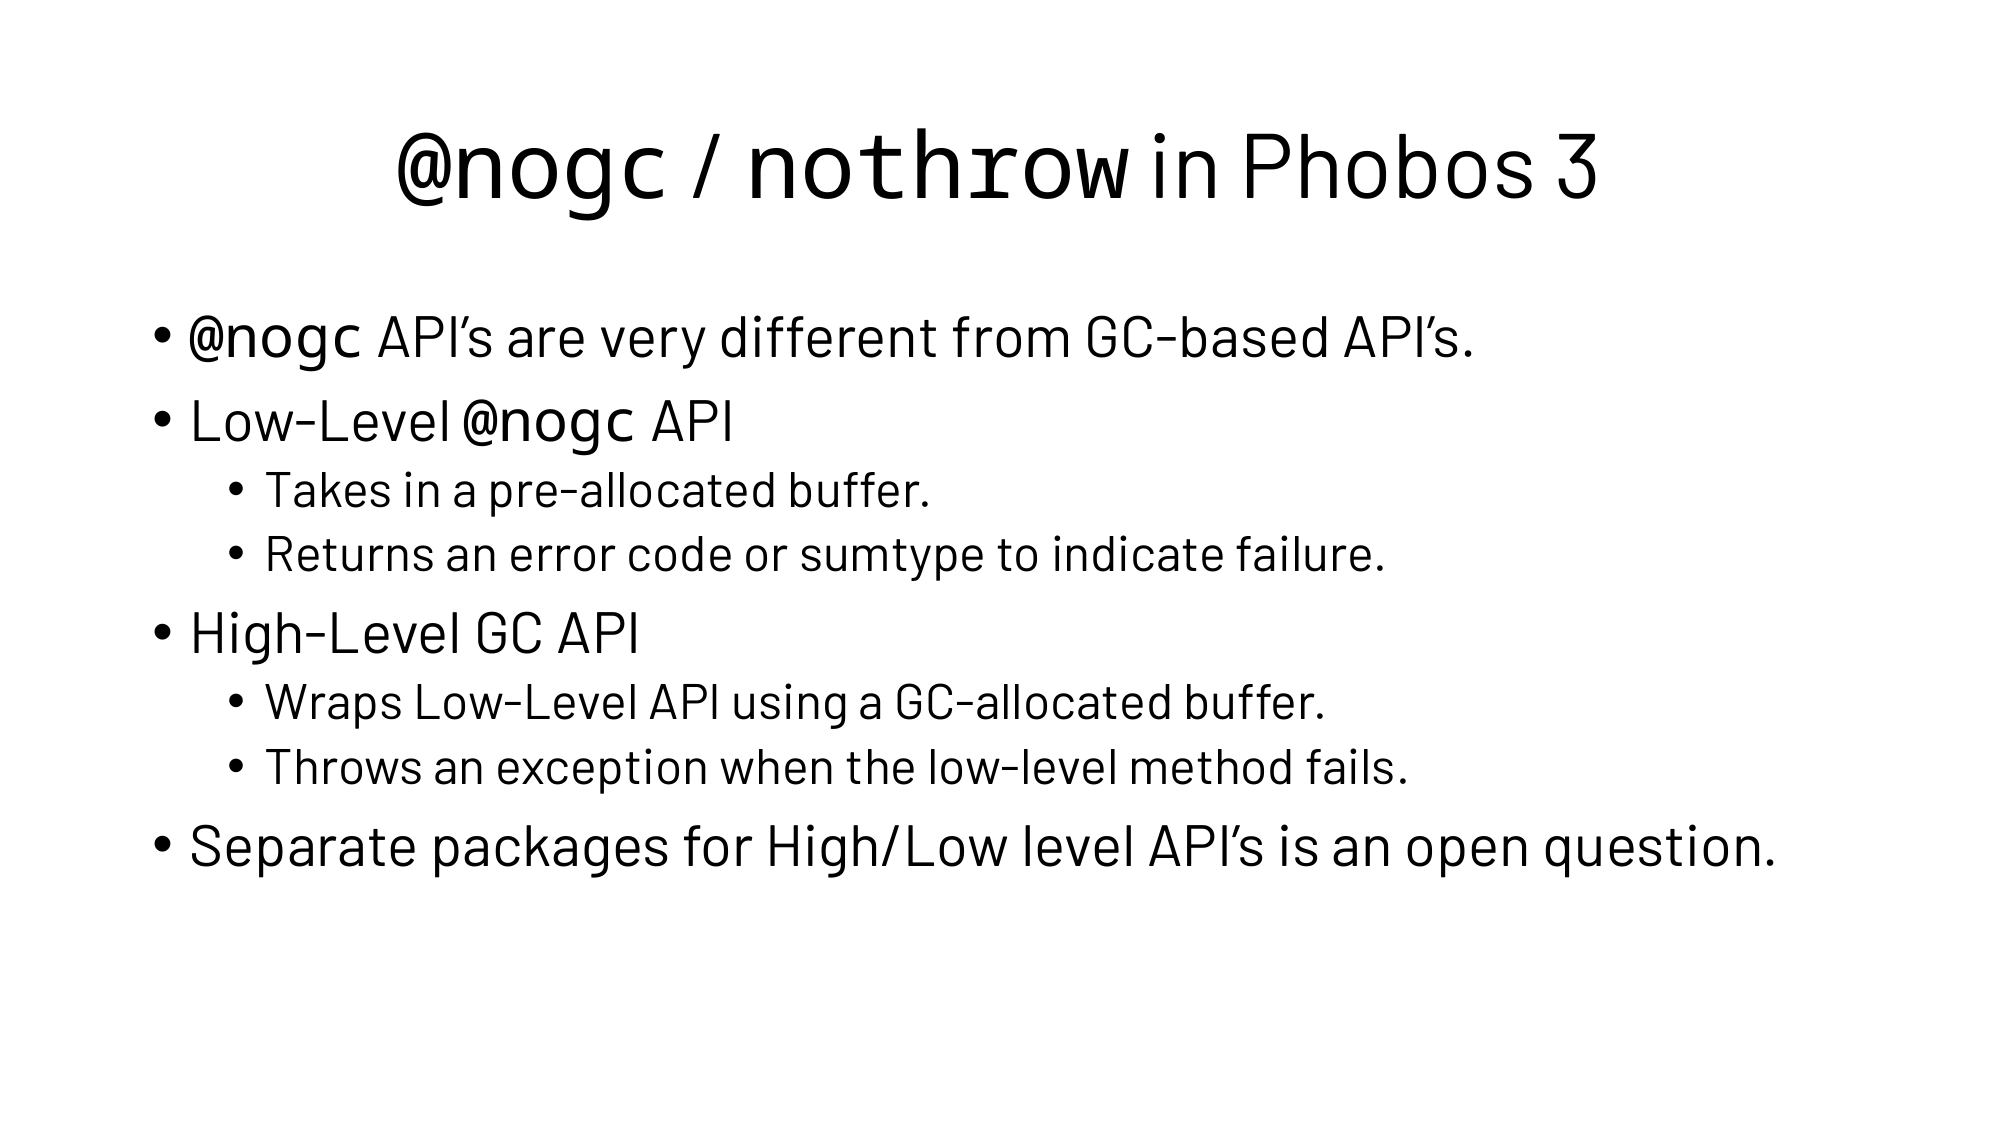

# @nogc / nothrow in Phobos 3
@nogc API’s are very different from GC-based API’s.
Low-Level @nogc API
Takes in a pre-allocated buffer.
Returns an error code or sumtype to indicate failure.
High-Level GC API
Wraps Low-Level API using a GC-allocated buffer.
Throws an exception when the low-level method fails.
Separate packages for High/Low level API’s is an open question.